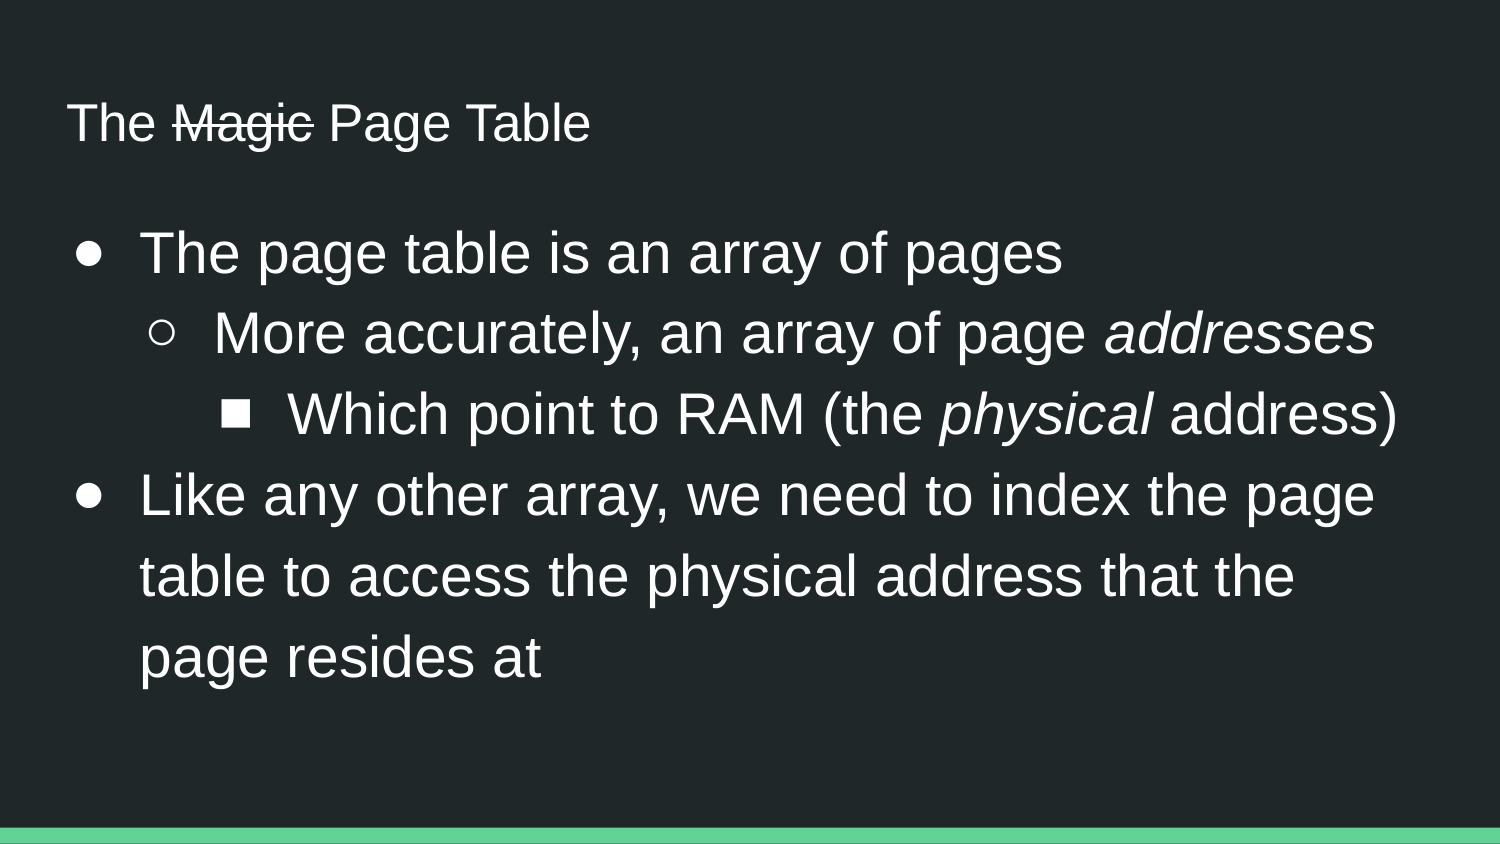

# The Magic Page Table
The page table is an array of pages
More accurately, an array of page addresses
Which point to RAM (the physical address)
Like any other array, we need to index the page table to access the physical address that the page resides at